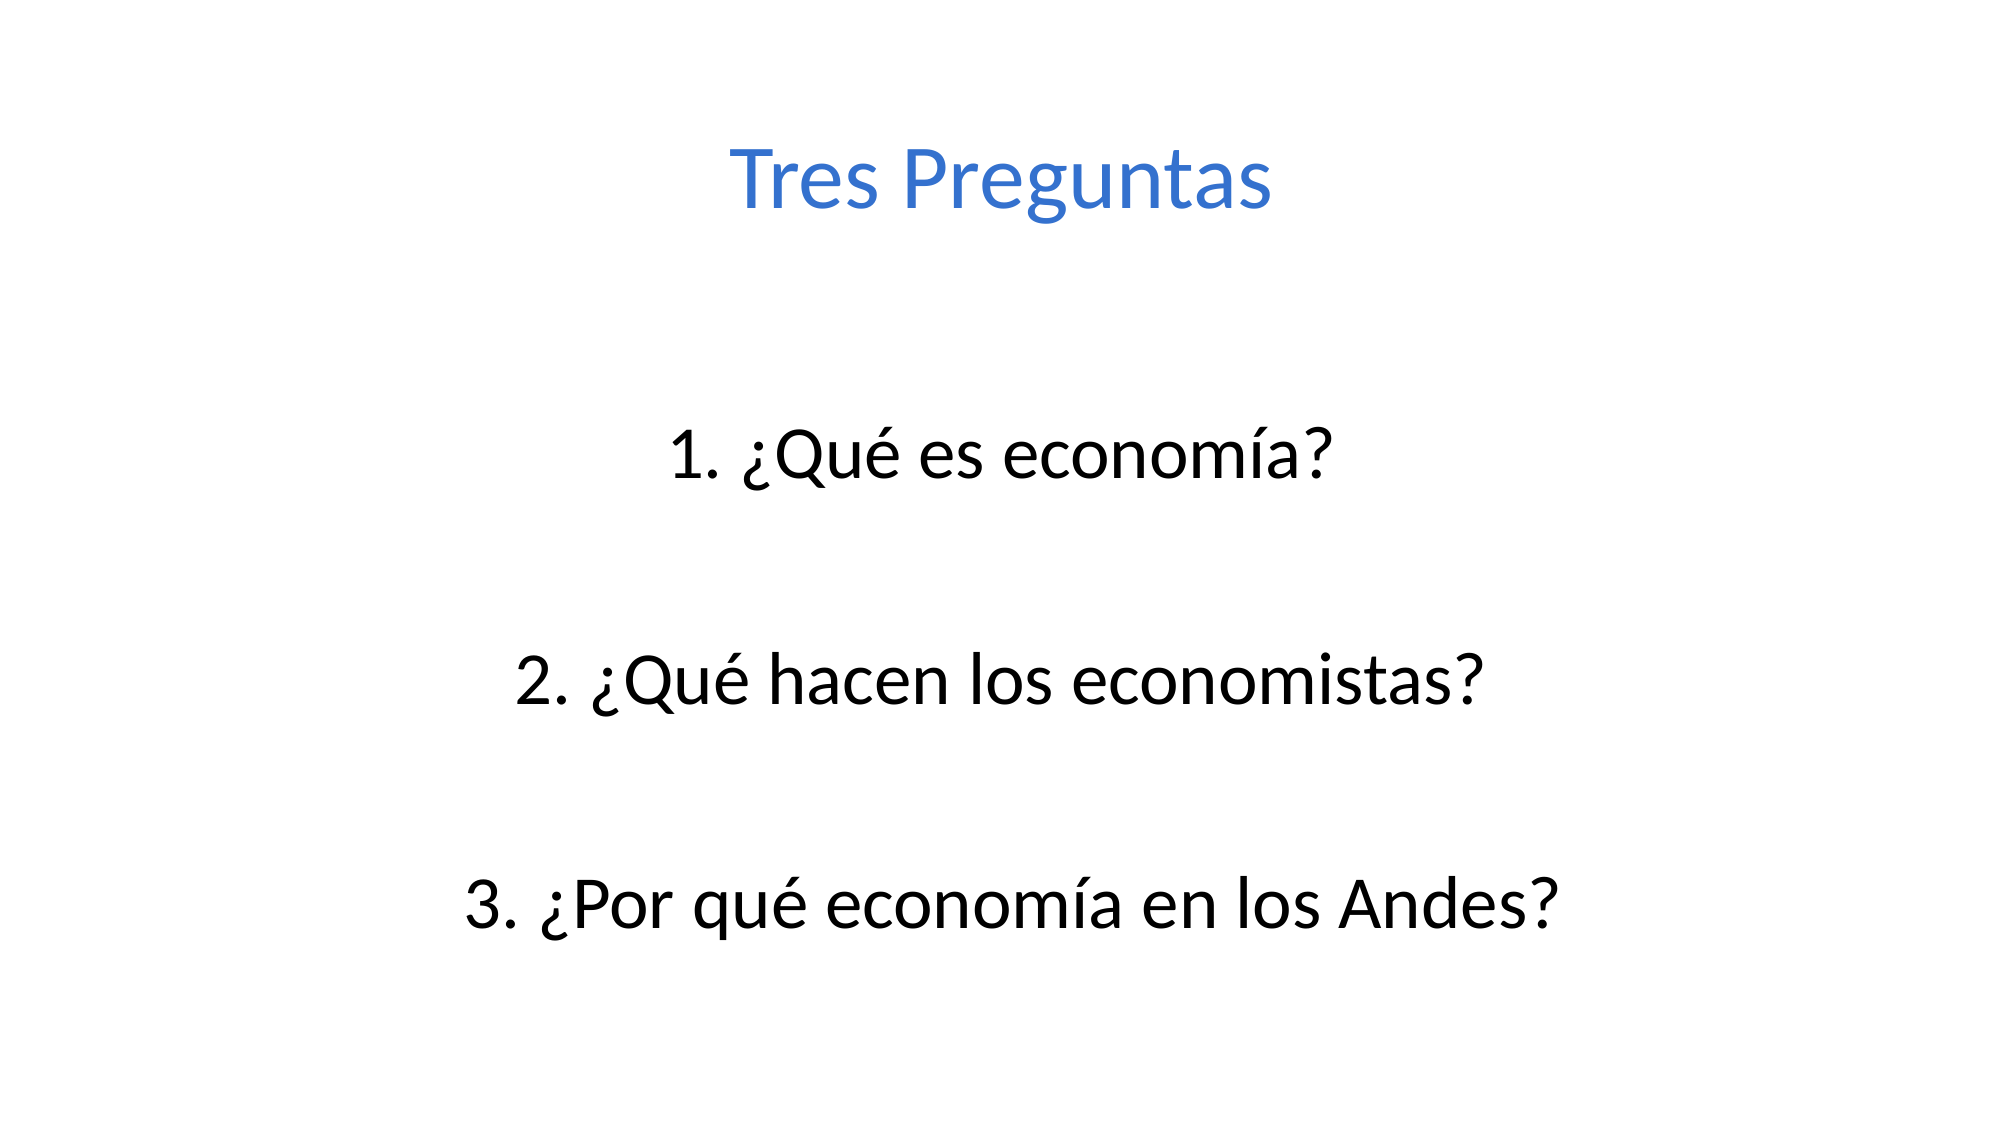

# Tres Preguntas
1. ¿Qué es economía?
2. ¿Qué hacen los economistas?
3. ¿Por qué economía en los Andes?